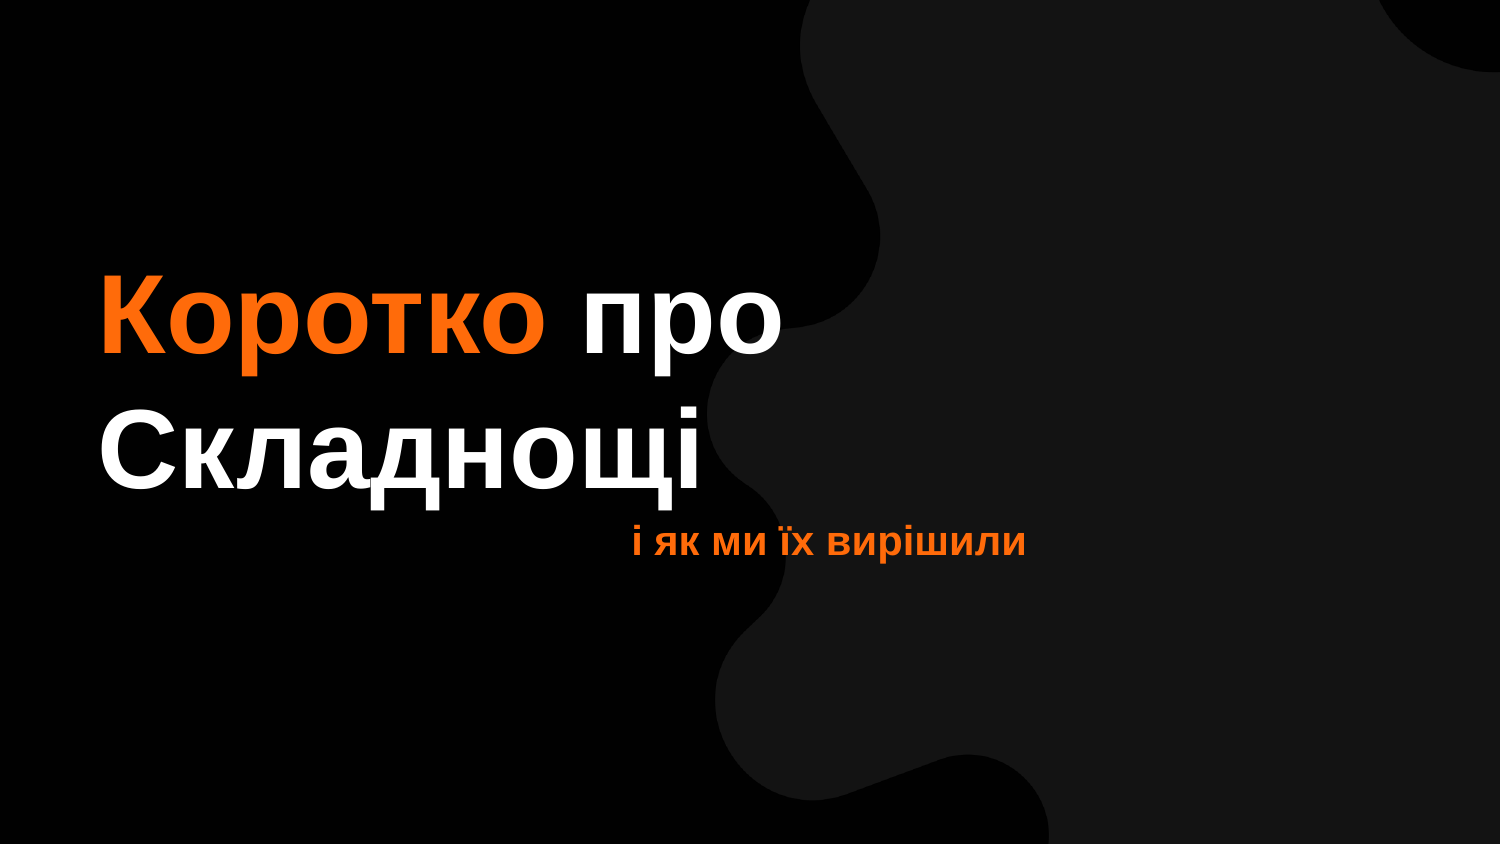

Коротко про
Складнощі
і як ми їх вирішили